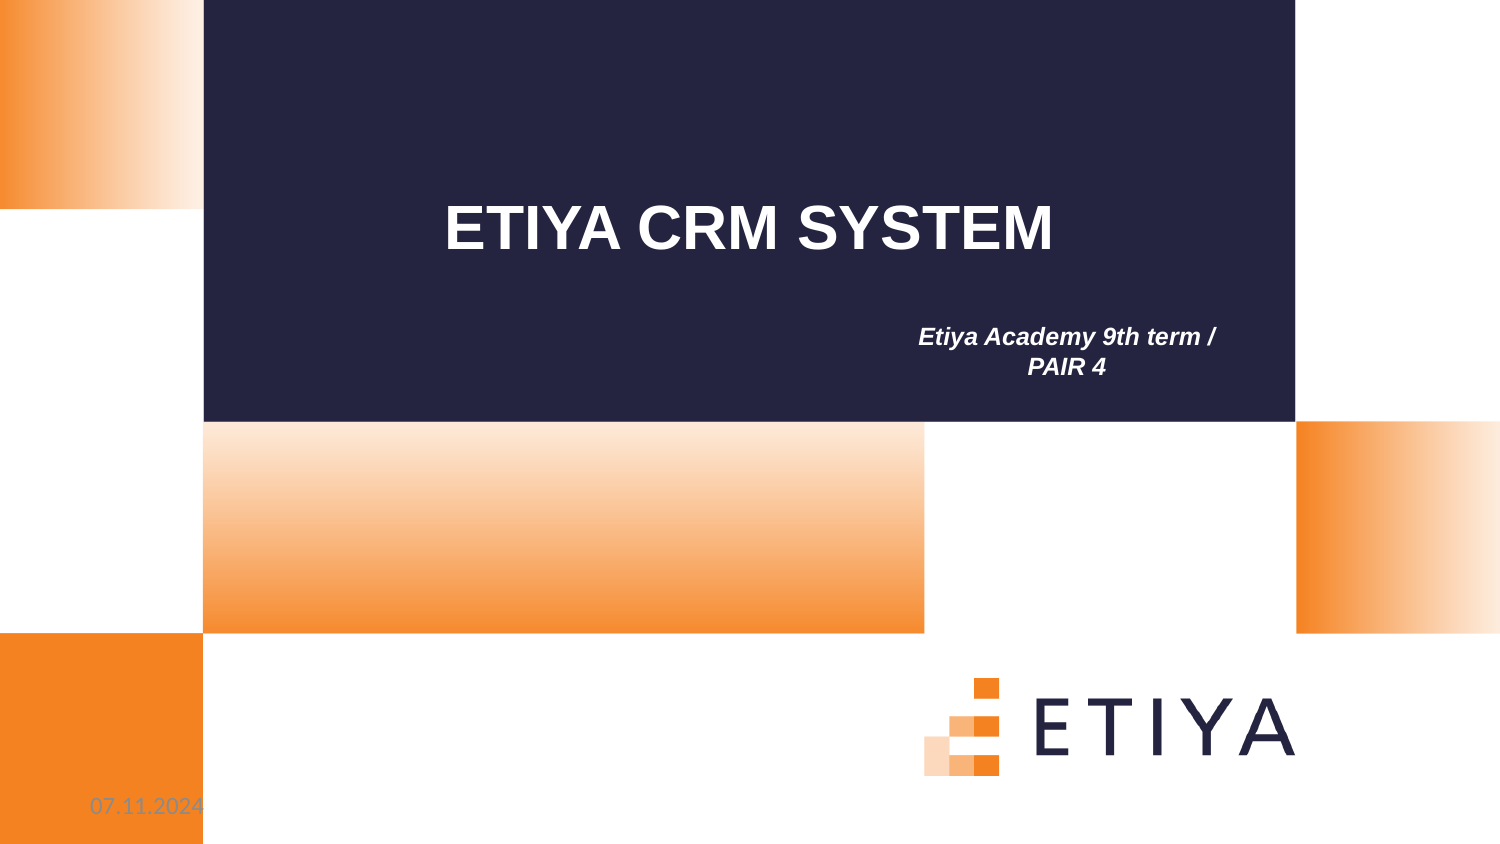

ETIYA CRM SYSTEM
Etiya Academy 9th term / PAIR 4
07.11.2024